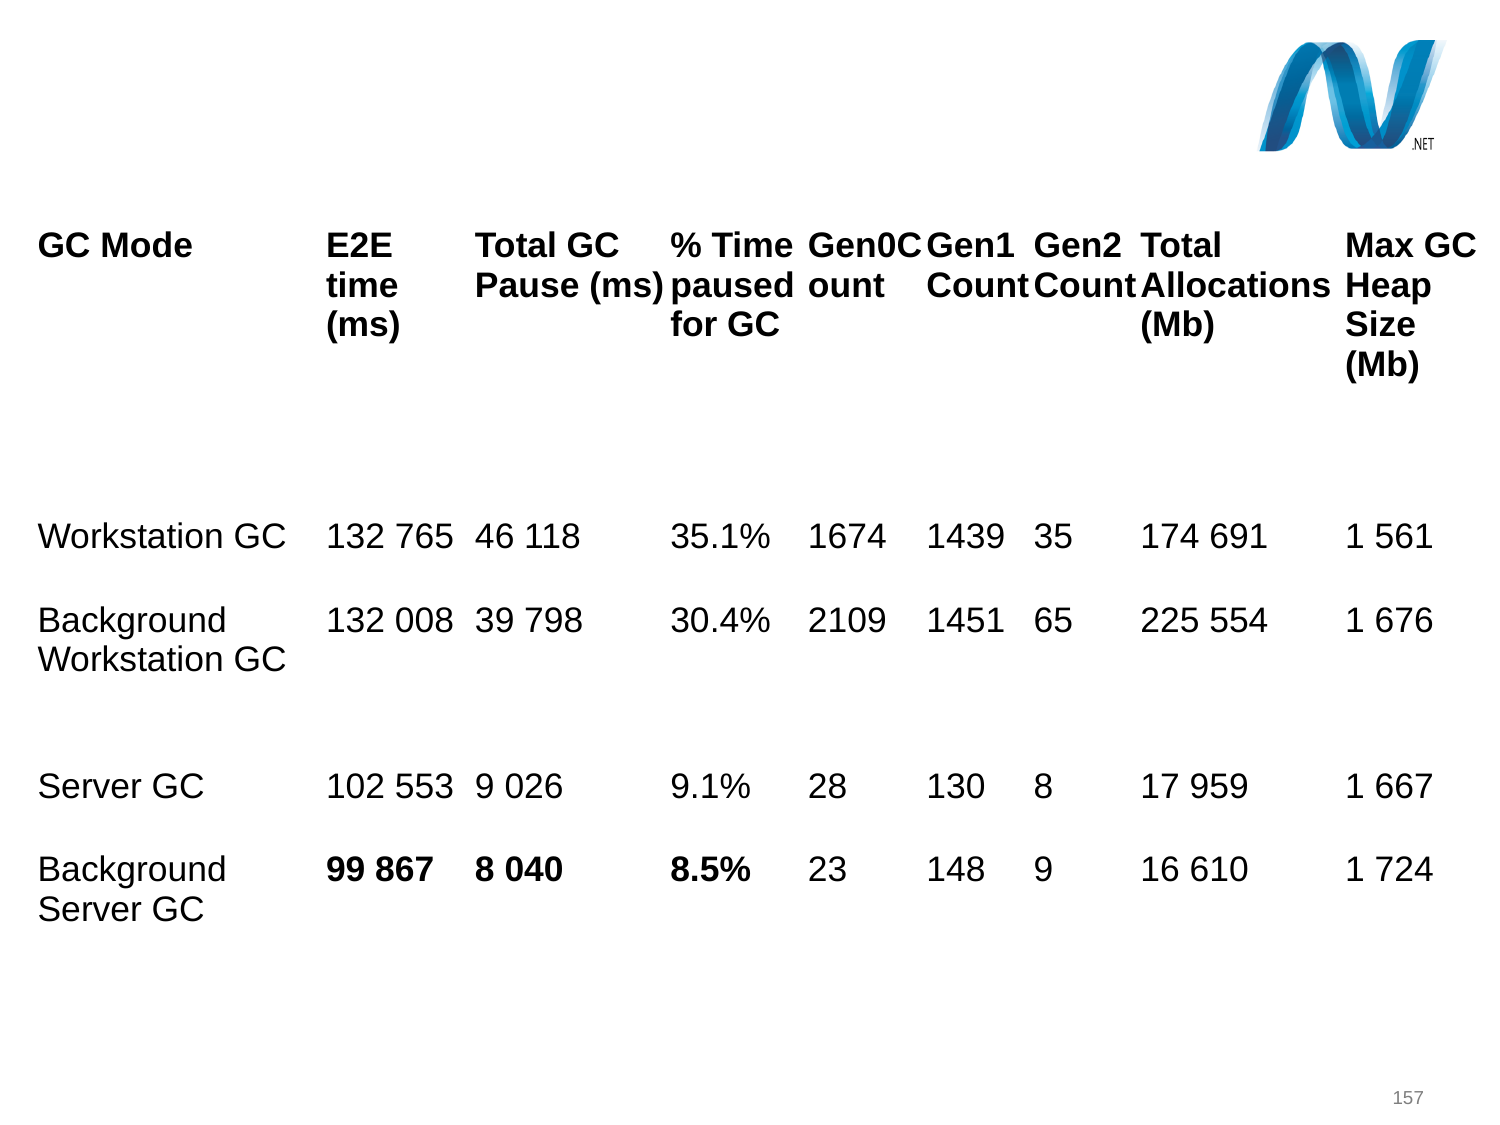

| GC Mode | E2E time (ms) | Total GC Pause (ms) | % Time paused for GC | Gen0Count | Gen1 Count | Gen2 Count | Total Allocations (Mb) | Max GC Heap Size (Mb) |
| --- | --- | --- | --- | --- | --- | --- | --- | --- |
| Workstation GC | 132 765 | 46 118 | 35.1% | 1674 | 1439 | 35 | 174 691 | 1 561 |
| Background Workstation GC | 132 008 | 39 798 | 30.4% | 2109 | 1451 | 65 | 225 554 | 1 676 |
| Server GC | 102 553 | 9 026 | 9.1% | 28 | 130 | 8 | 17 959 | 1 667 |
| Background Server GC | 99 867 | 8 040 | 8.5% | 23 | 148 | 9 | 16 610 | 1 724 |